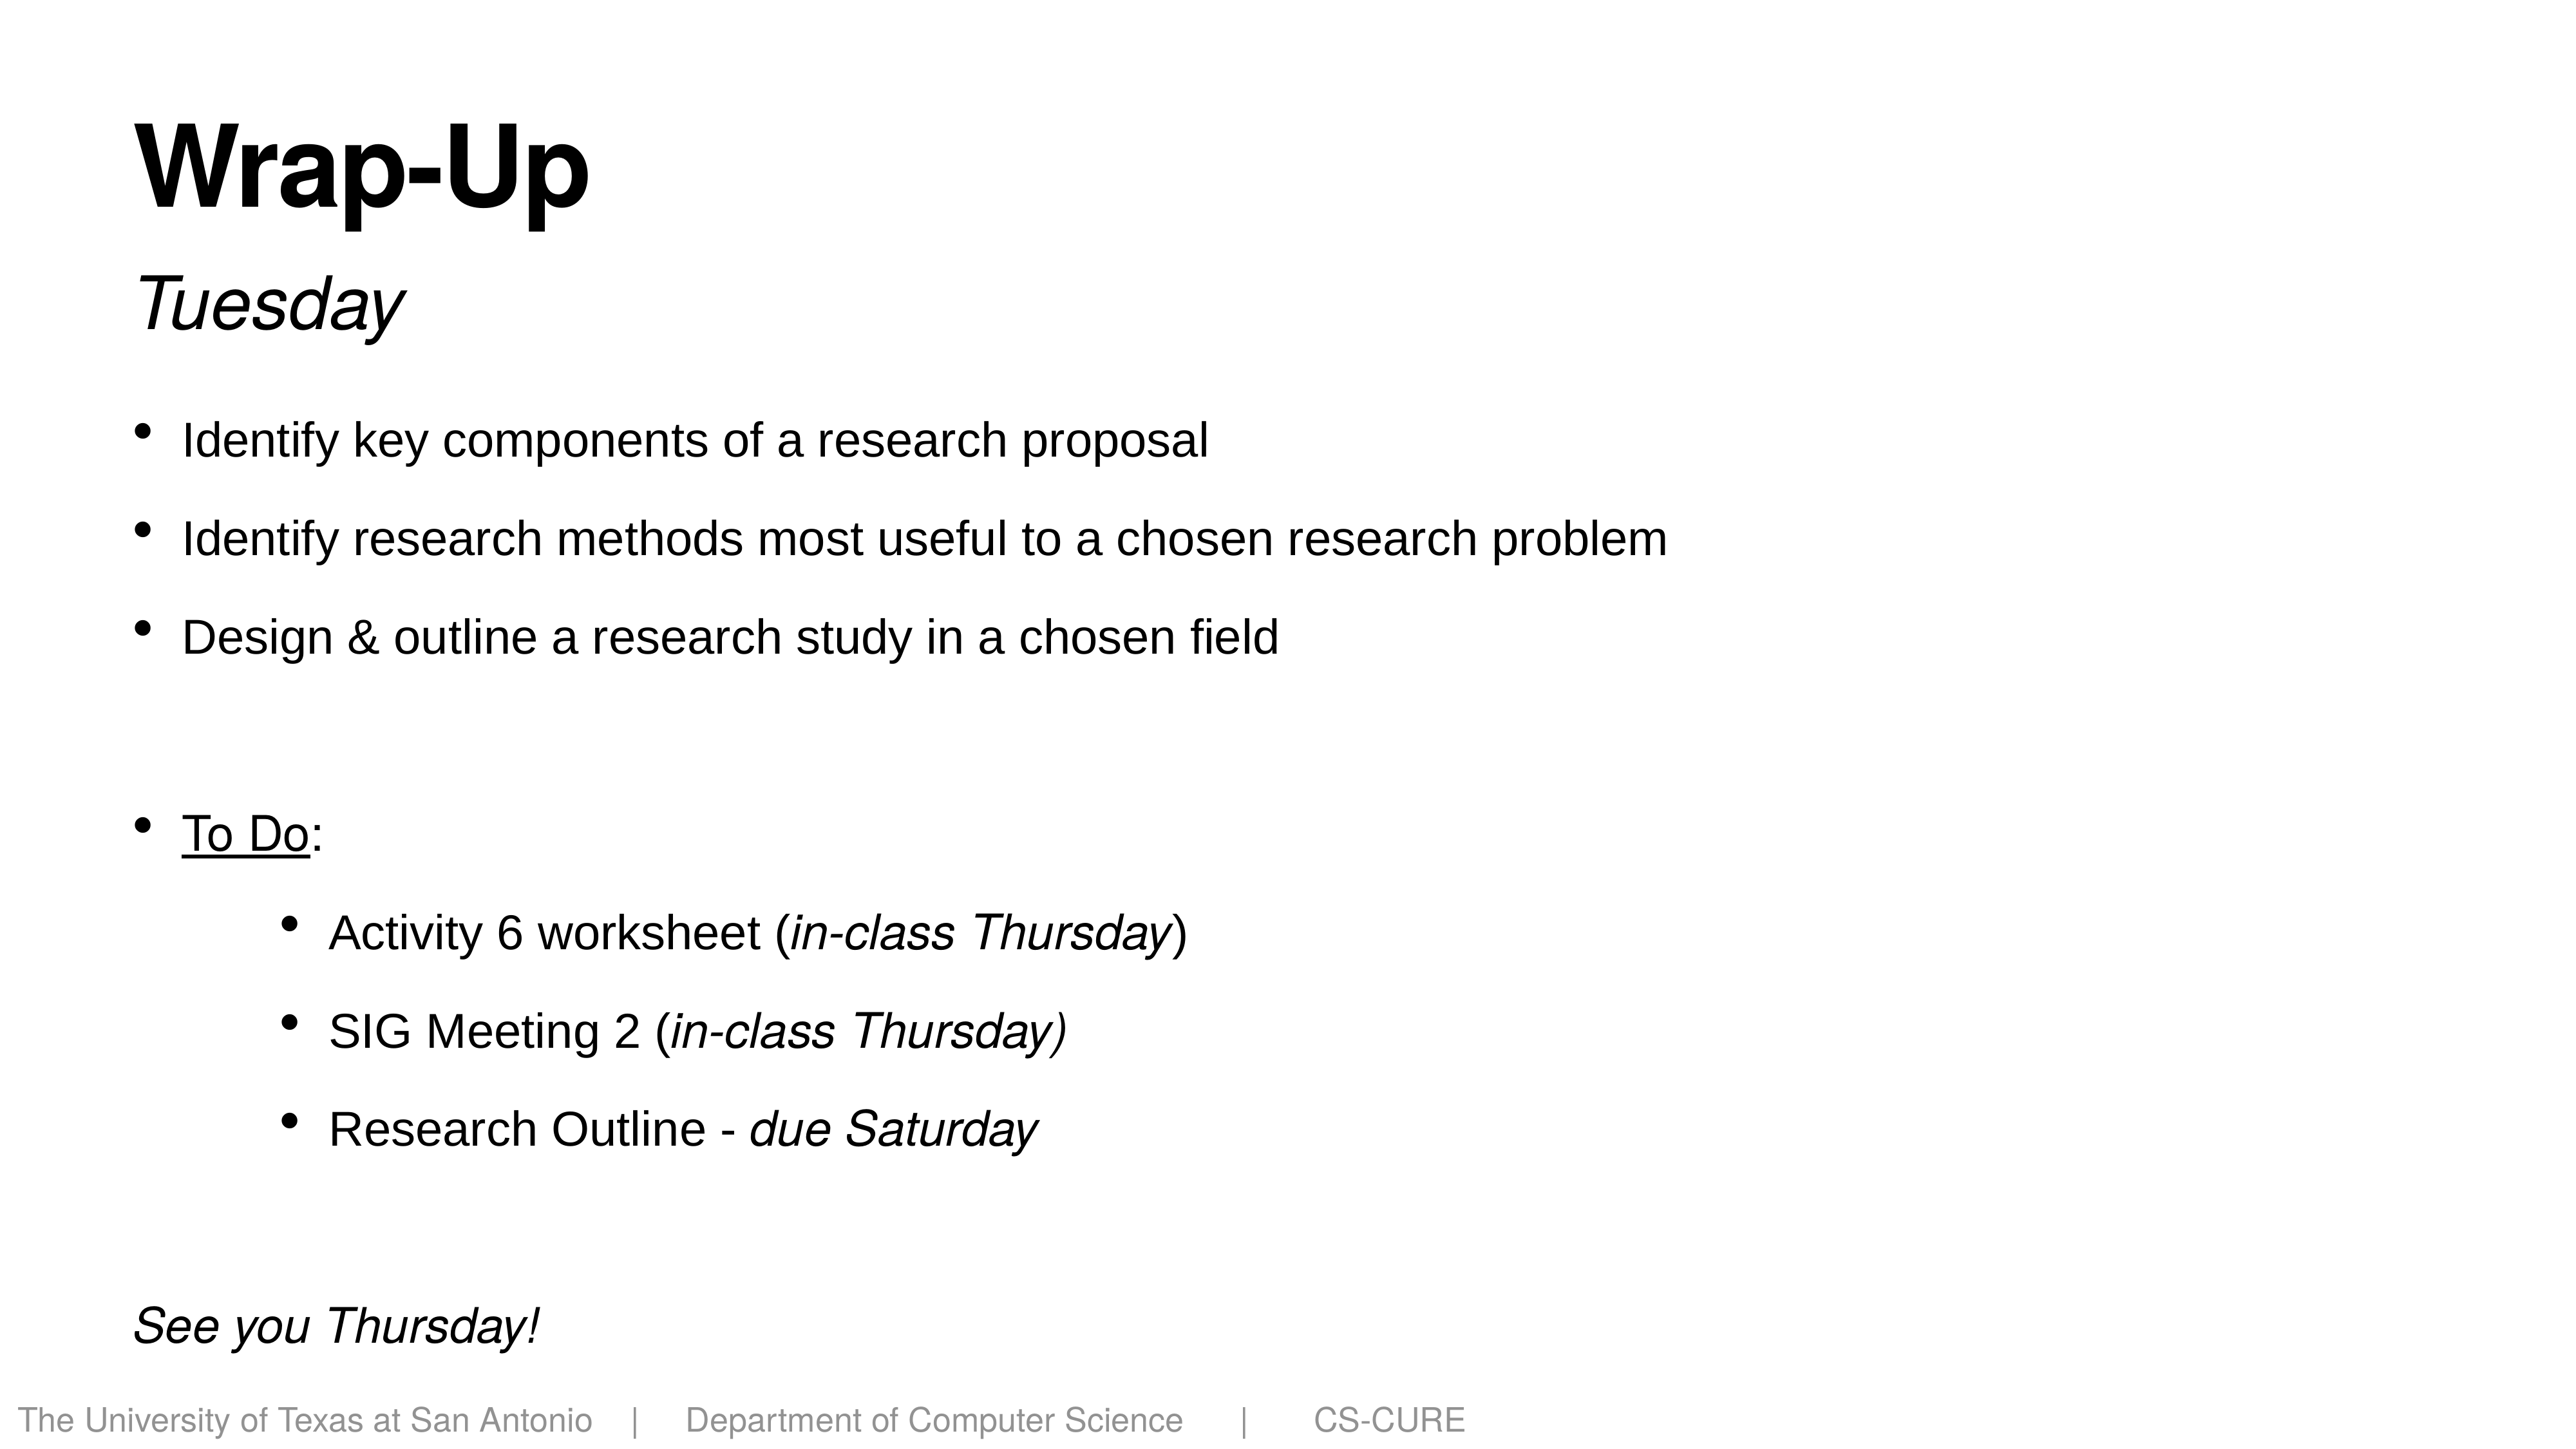

# Wrap-Up
Tuesday
Identify key components of a research proposal
Identify research methods most useful to a chosen research problem
Design & outline a research study in a chosen field

To Do:
Activity 6 worksheet (in-class Thursday)
SIG Meeting 2 (in-class Thursday)
Research Outline - due Saturday

See you Thursday!
37